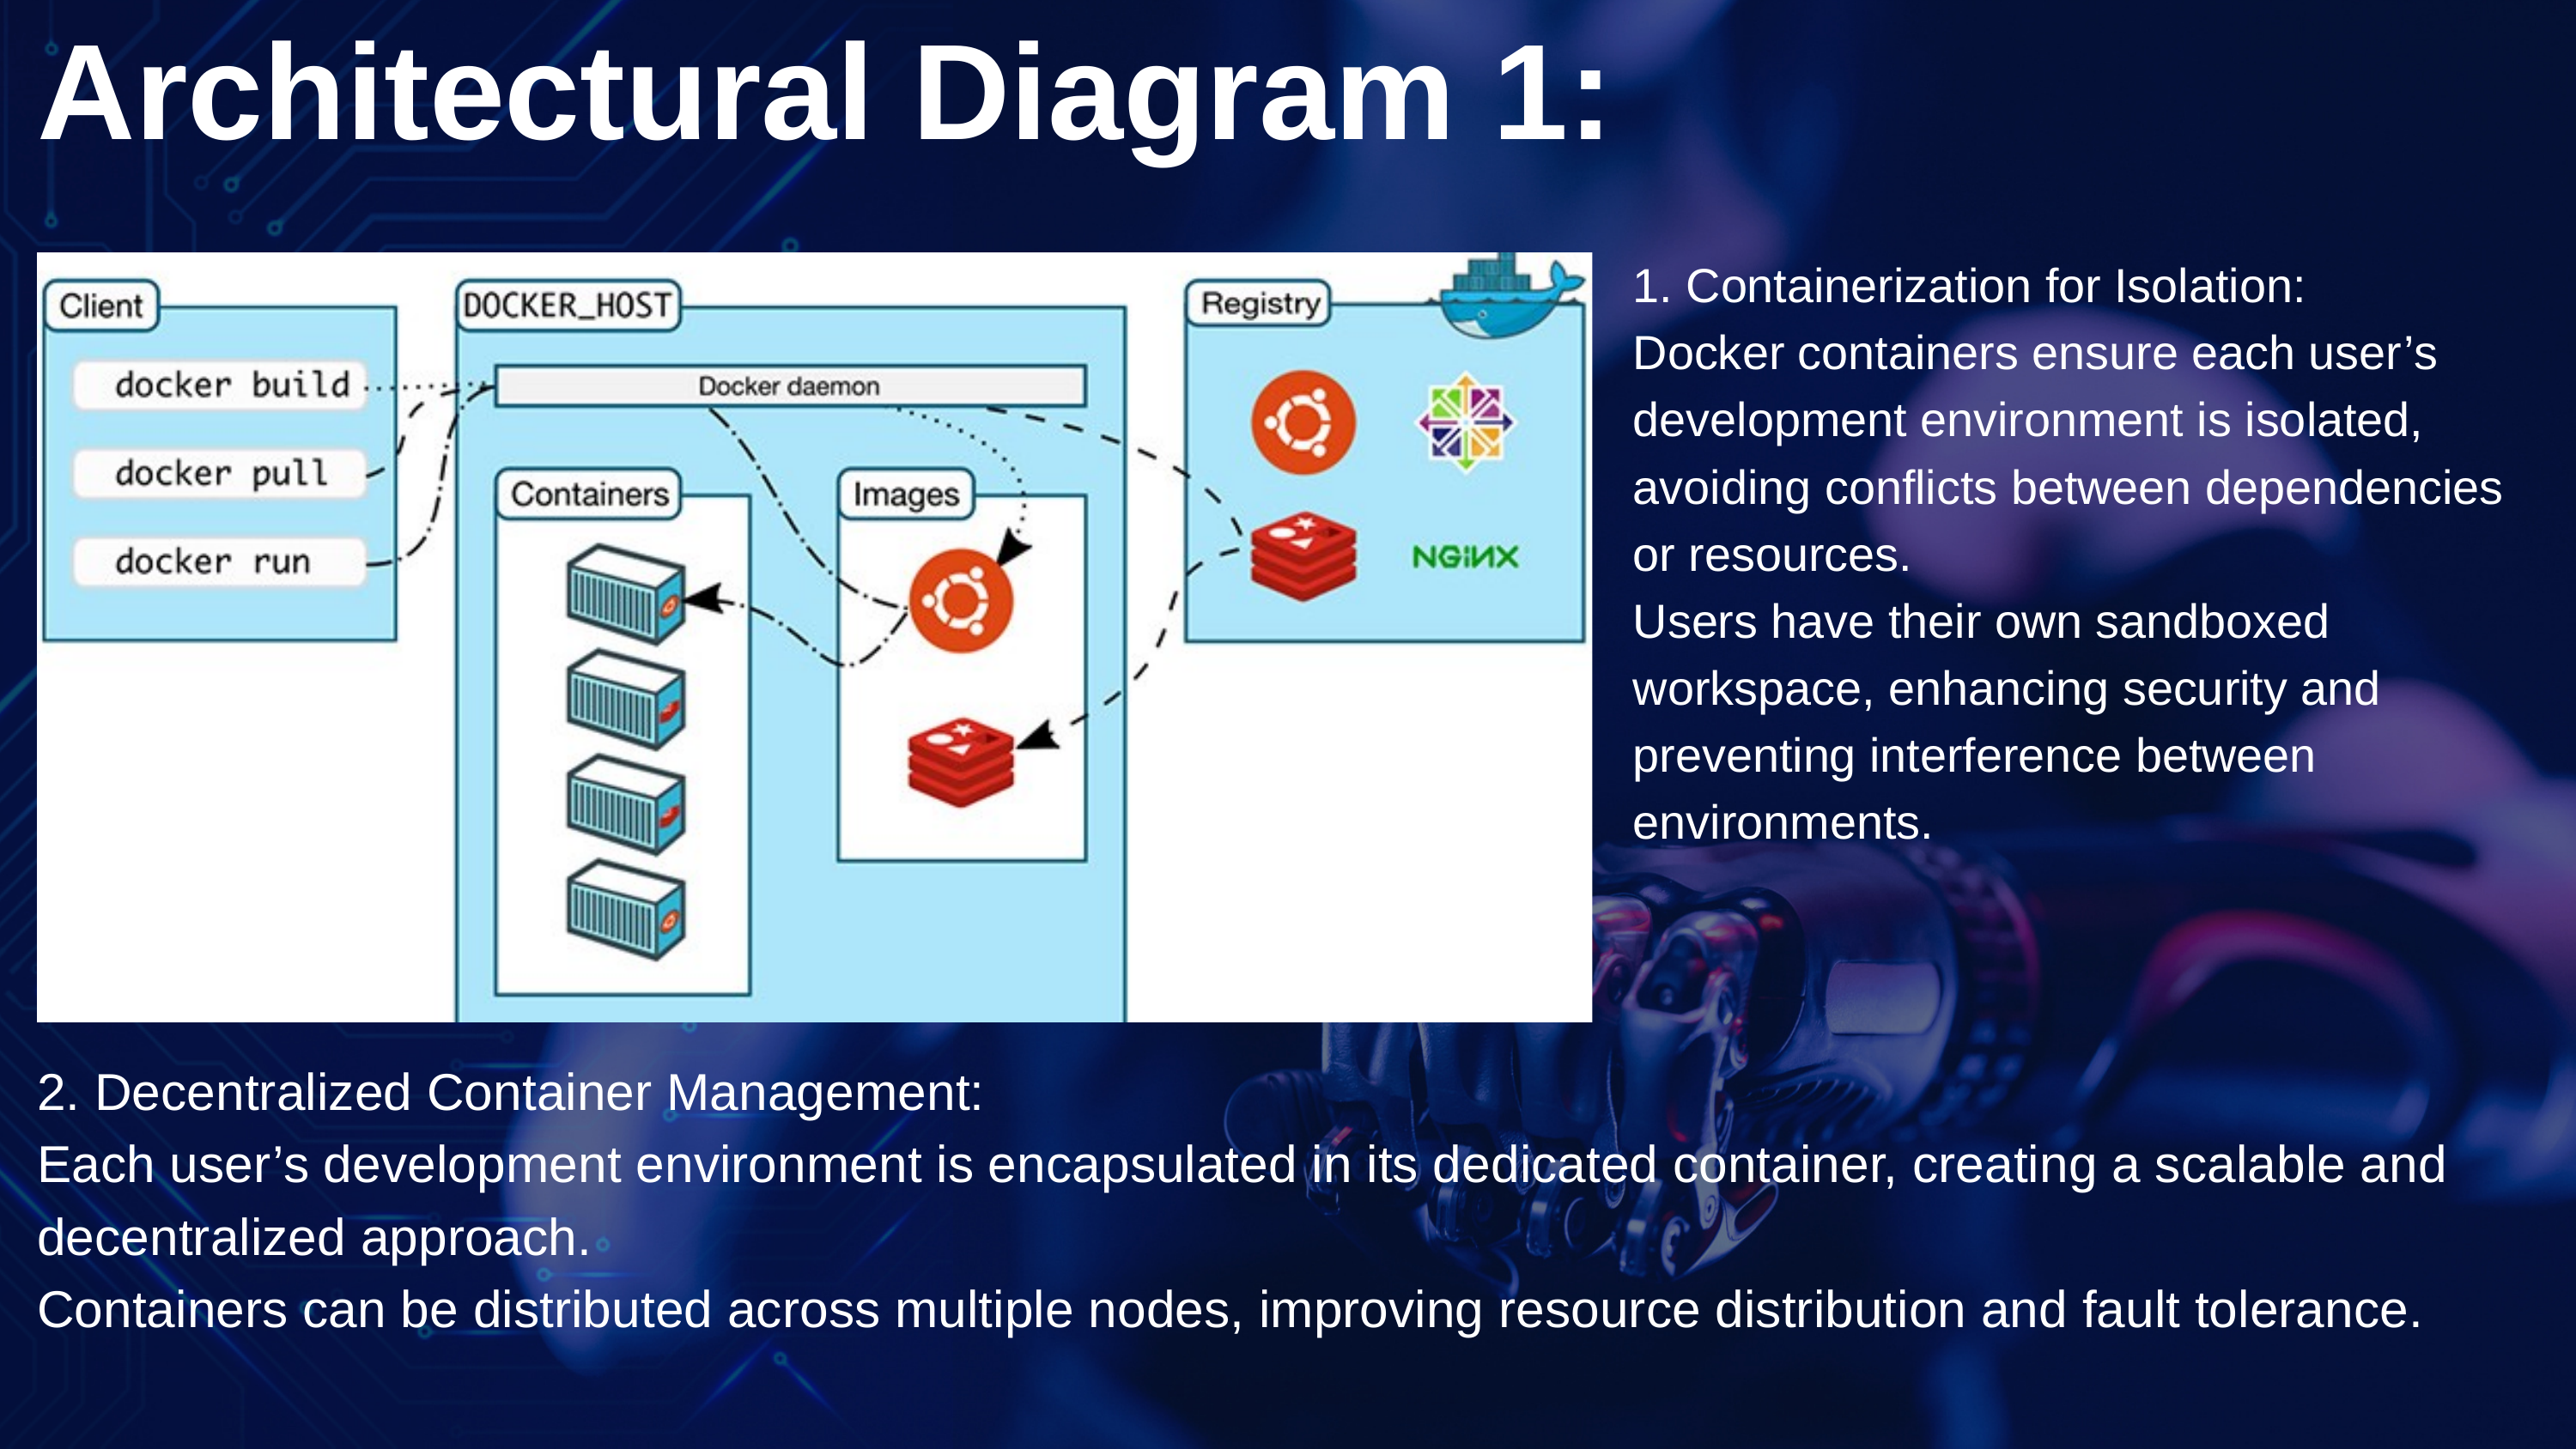

Architectural Diagram 1:
1. Containerization for Isolation:
Docker containers ensure each user’s development environment is isolated, avoiding conflicts between dependencies or resources.
Users have their own sandboxed workspace, enhancing security and preventing interference between environments.

2. Decentralized Container Management:
Each user’s development environment is encapsulated in its dedicated container, creating a scalable and decentralized approach.
Containers can be distributed across multiple nodes, improving resource distribution and fault tolerance.